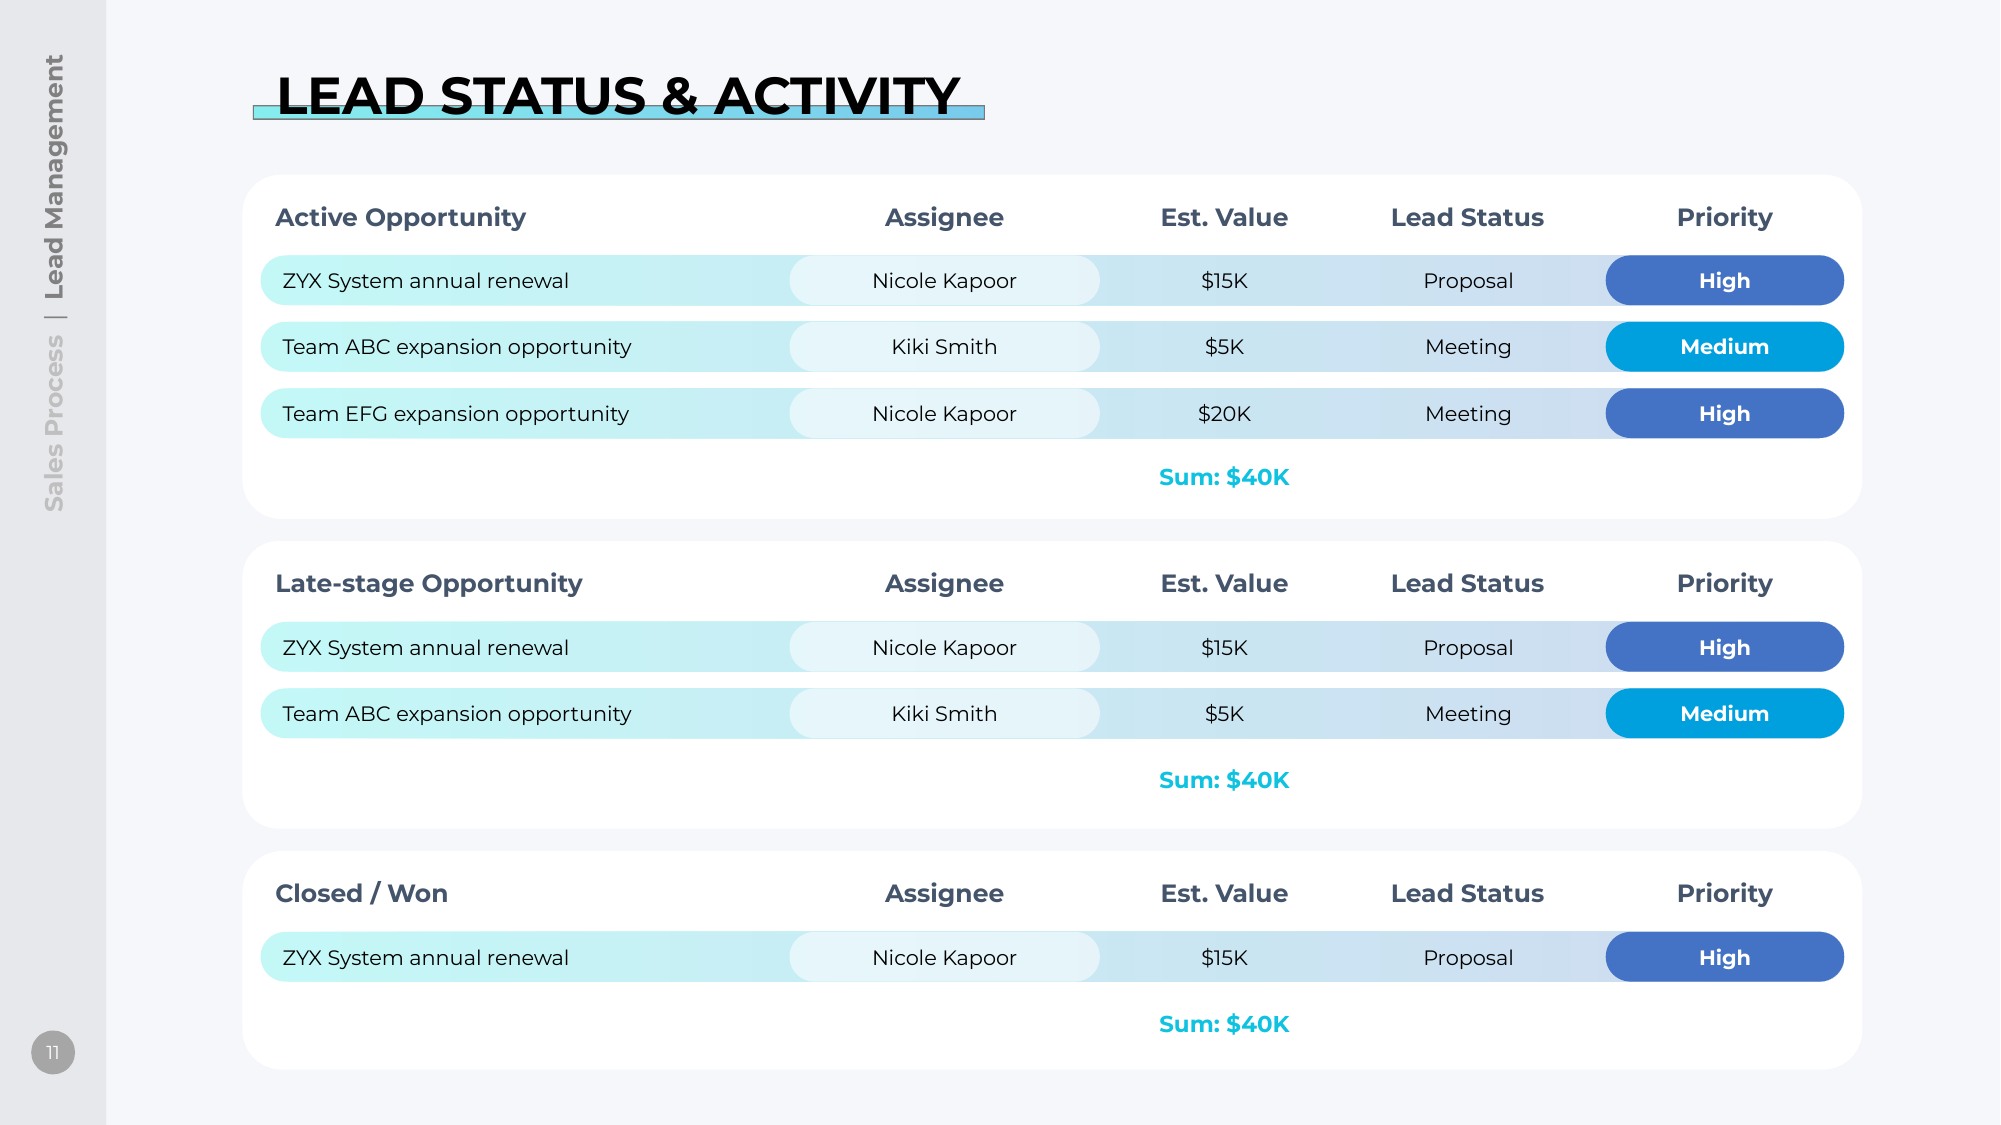

LEAD STATUS & ACTIVITY

Active Opportunity
Assignee
Est. Value
Lead Status
Priority
ZYX System annual renewal
Nicole Kapoor
$15K
Proposal
High
 Sales Process  |  Lead Management
Team ABC expansion opportunity
Kiki Smith
$5K
Meeting
Medium
Team EFG expansion opportunity
Nicole Kapoor
$20K
Meeting
High
Sum: $40K

Late-stage Opportunity
Assignee
Est. Value
Lead Status
Priority
ZYX System annual renewal
$15K
Proposal
High
Nicole Kapoor
Team ABC expansion opportunity
$5K
Meeting
Medium
Kiki Smith
Sum: $40K

Closed / Won
Assignee
Est. Value
Lead Status
Priority
ZYX System annual renewal
Nicole Kapoor
$15K
Proposal
High
Sum: $40K
11